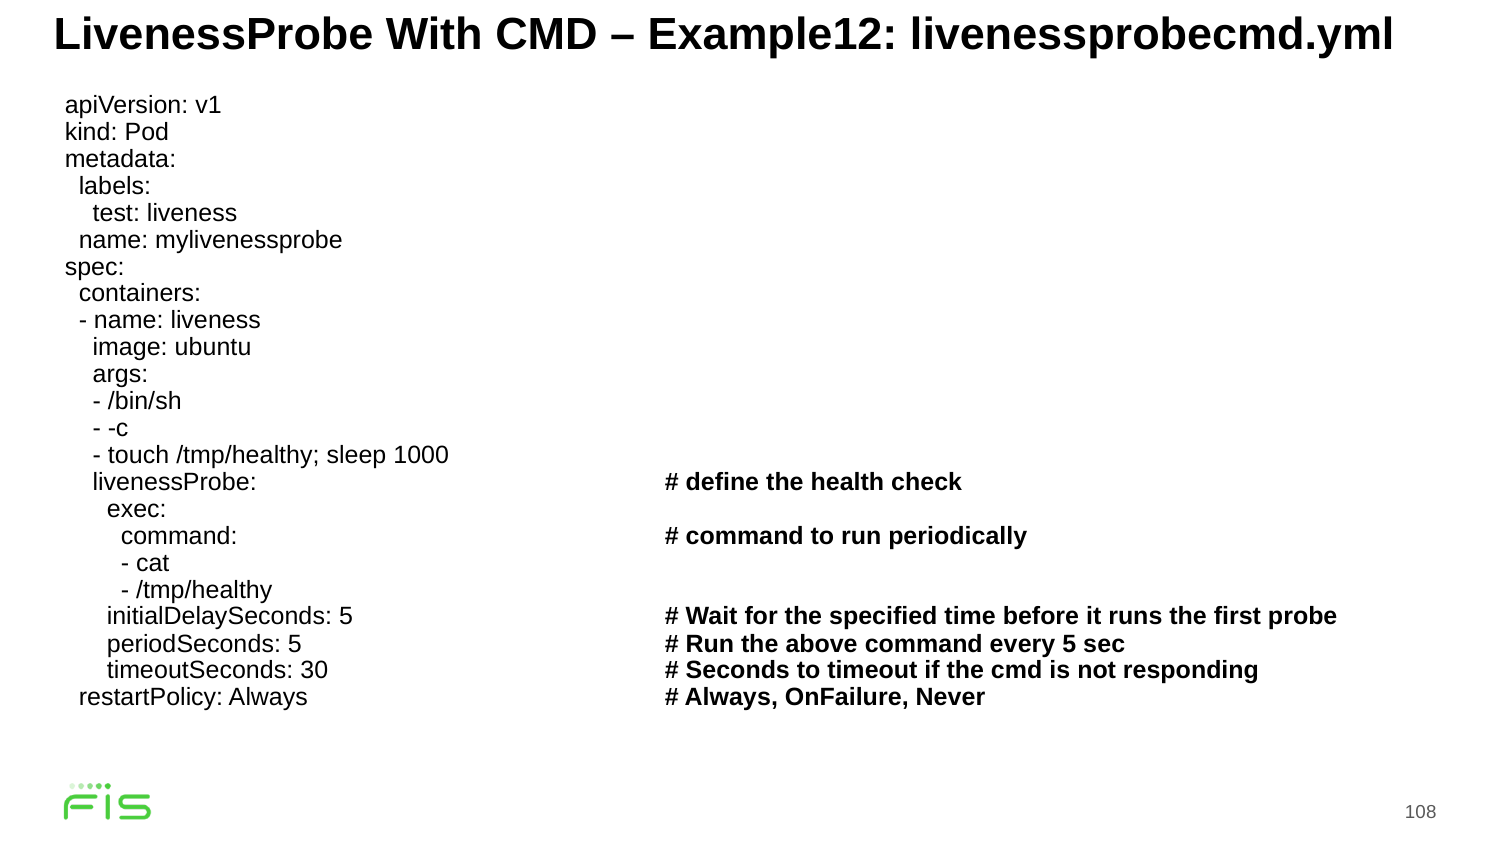

LivenessProbe With CMD – Example12: livenessprobecmd.yml
apiVersion: v1
kind: Pod
metadata:
  labels:
    test: liveness
  name: mylivenessprobe
spec:
  containers:
  - name: liveness
    image: ubuntu
    args:
    - /bin/sh
    - -c
    - touch /tmp/healthy; sleep 1000
    livenessProbe:			# define the health check
      exec:
        command:			# command to run periodically
        - cat
        - /tmp/healthy
      initialDelaySeconds: 5			# Wait for the specified time before it runs the first probe
      periodSeconds: 5			# Run the above command every 5 sec
      timeoutSeconds: 30			# Seconds to timeout if the cmd is not responding
  restartPolicy: Always			# Always, OnFailure, Never
108